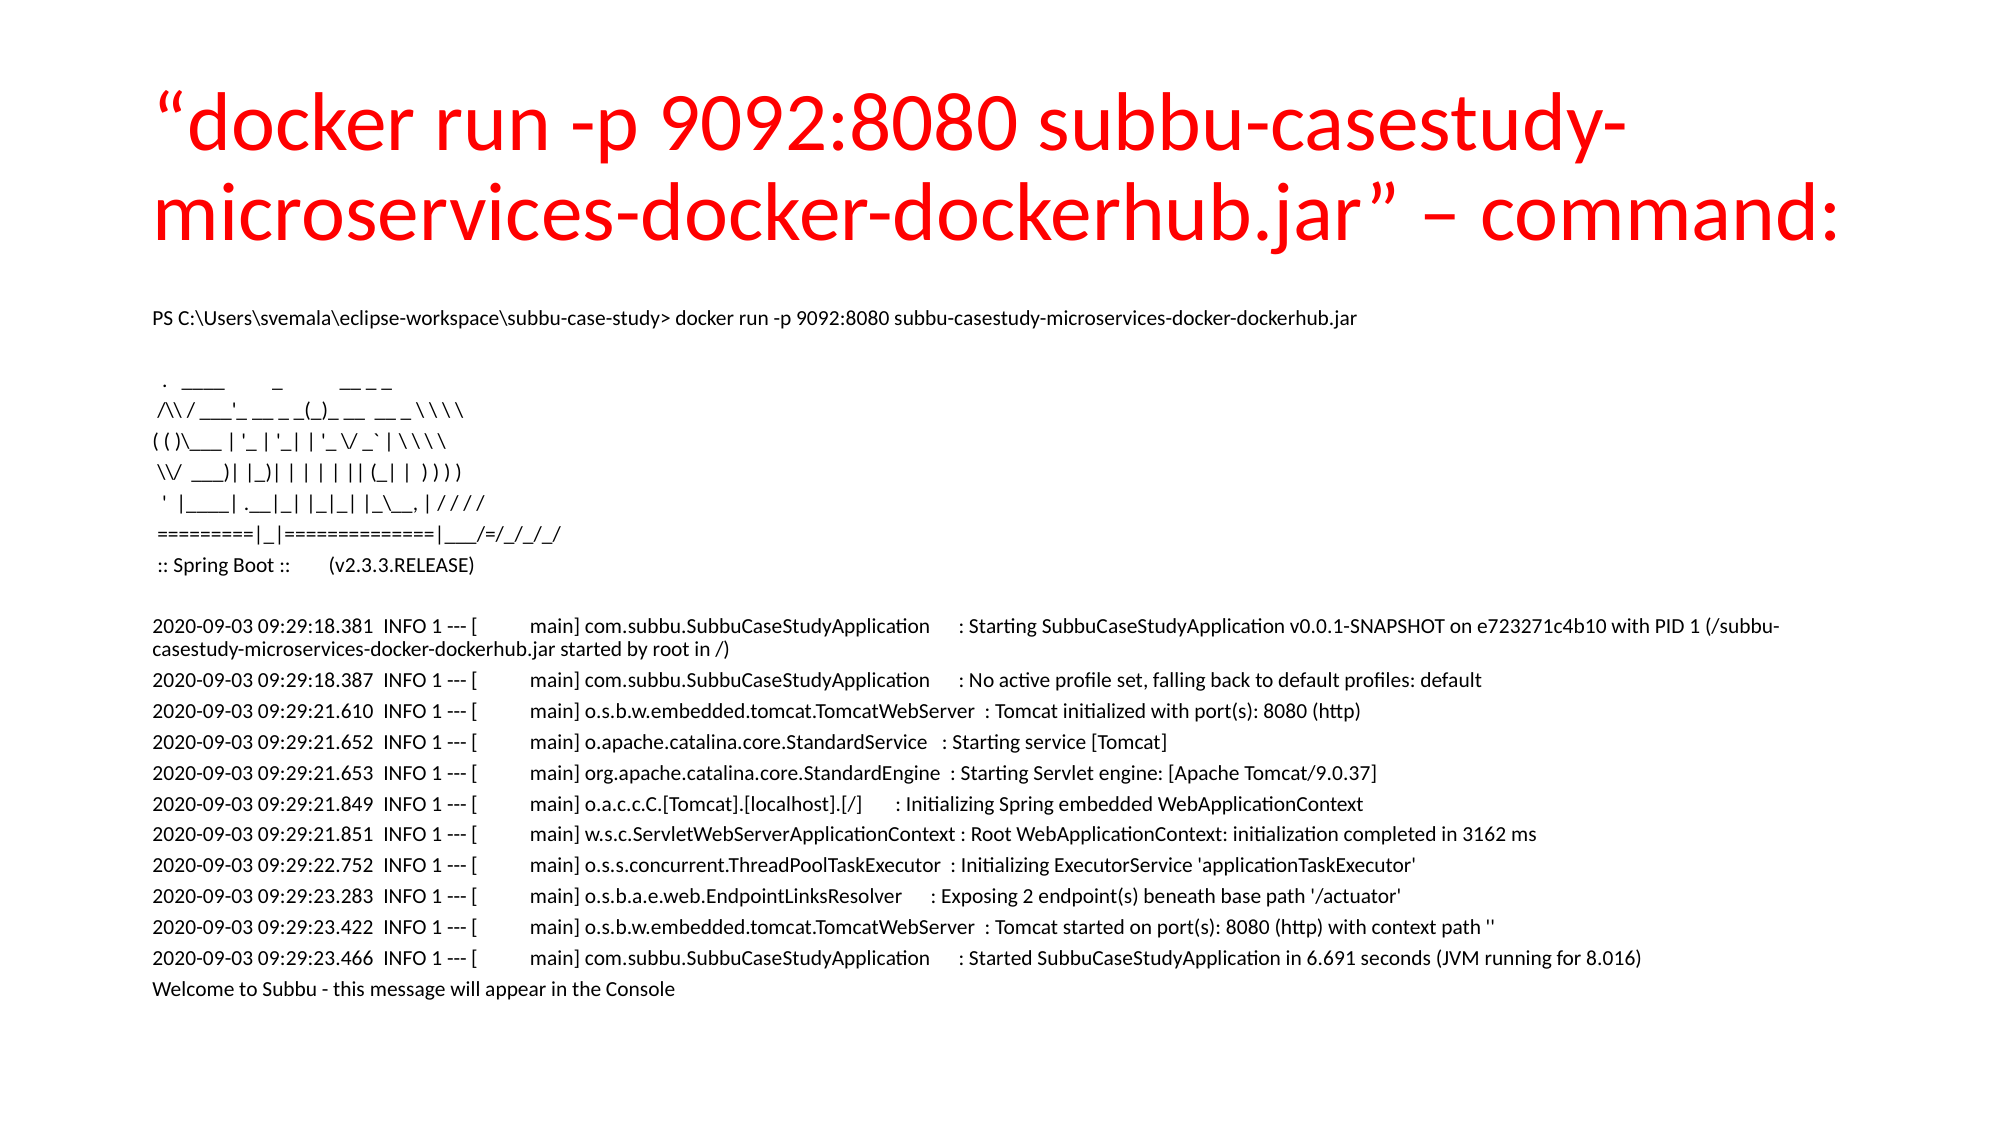

# “docker run -p 9092:8080 subbu-casestudy-microservices-docker-dockerhub.jar” – command:
PS C:\Users\svemala\eclipse-workspace\subbu-case-study> docker run -p 9092:8080 subbu-casestudy-microservices-docker-dockerhub.jar

  .   ____          _            __ _ _
 /\\ / ___'_ __ _ _(_)_ __  __ _ \ \ \ \
( ( )\___ | '_ | '_| | '_ \/ _` | \ \ \ \
 \\/  ___)| |_)| | | | | || (_| |  ) ) ) )
  '  |____| .__|_| |_|_| |_\__, | / / / /
 =========|_|==============|___/=/_/_/_/
 :: Spring Boot ::        (v2.3.3.RELEASE)

2020-09-03 09:29:18.381  INFO 1 --- [           main] com.subbu.SubbuCaseStudyApplication      : Starting SubbuCaseStudyApplication v0.0.1-SNAPSHOT on e723271c4b10 with PID 1 (/subbu-casestudy-microservices-docker-dockerhub.jar started by root in /)
2020-09-03 09:29:18.387  INFO 1 --- [           main] com.subbu.SubbuCaseStudyApplication      : No active profile set, falling back to default profiles: default
2020-09-03 09:29:21.610  INFO 1 --- [           main] o.s.b.w.embedded.tomcat.TomcatWebServer  : Tomcat initialized with port(s): 8080 (http)
2020-09-03 09:29:21.652  INFO 1 --- [           main] o.apache.catalina.core.StandardService   : Starting service [Tomcat]
2020-09-03 09:29:21.653  INFO 1 --- [           main] org.apache.catalina.core.StandardEngine  : Starting Servlet engine: [Apache Tomcat/9.0.37]
2020-09-03 09:29:21.849  INFO 1 --- [           main] o.a.c.c.C.[Tomcat].[localhost].[/]       : Initializing Spring embedded WebApplicationContext
2020-09-03 09:29:21.851  INFO 1 --- [           main] w.s.c.ServletWebServerApplicationContext : Root WebApplicationContext: initialization completed in 3162 ms
2020-09-03 09:29:22.752  INFO 1 --- [           main] o.s.s.concurrent.ThreadPoolTaskExecutor  : Initializing ExecutorService 'applicationTaskExecutor'
2020-09-03 09:29:23.283  INFO 1 --- [           main] o.s.b.a.e.web.EndpointLinksResolver      : Exposing 2 endpoint(s) beneath base path '/actuator'
2020-09-03 09:29:23.422  INFO 1 --- [           main] o.s.b.w.embedded.tomcat.TomcatWebServer  : Tomcat started on port(s): 8080 (http) with context path ''
2020-09-03 09:29:23.466  INFO 1 --- [           main] com.subbu.SubbuCaseStudyApplication      : Started SubbuCaseStudyApplication in 6.691 seconds (JVM running for 8.016)
Welcome to Subbu - this message will appear in the Console